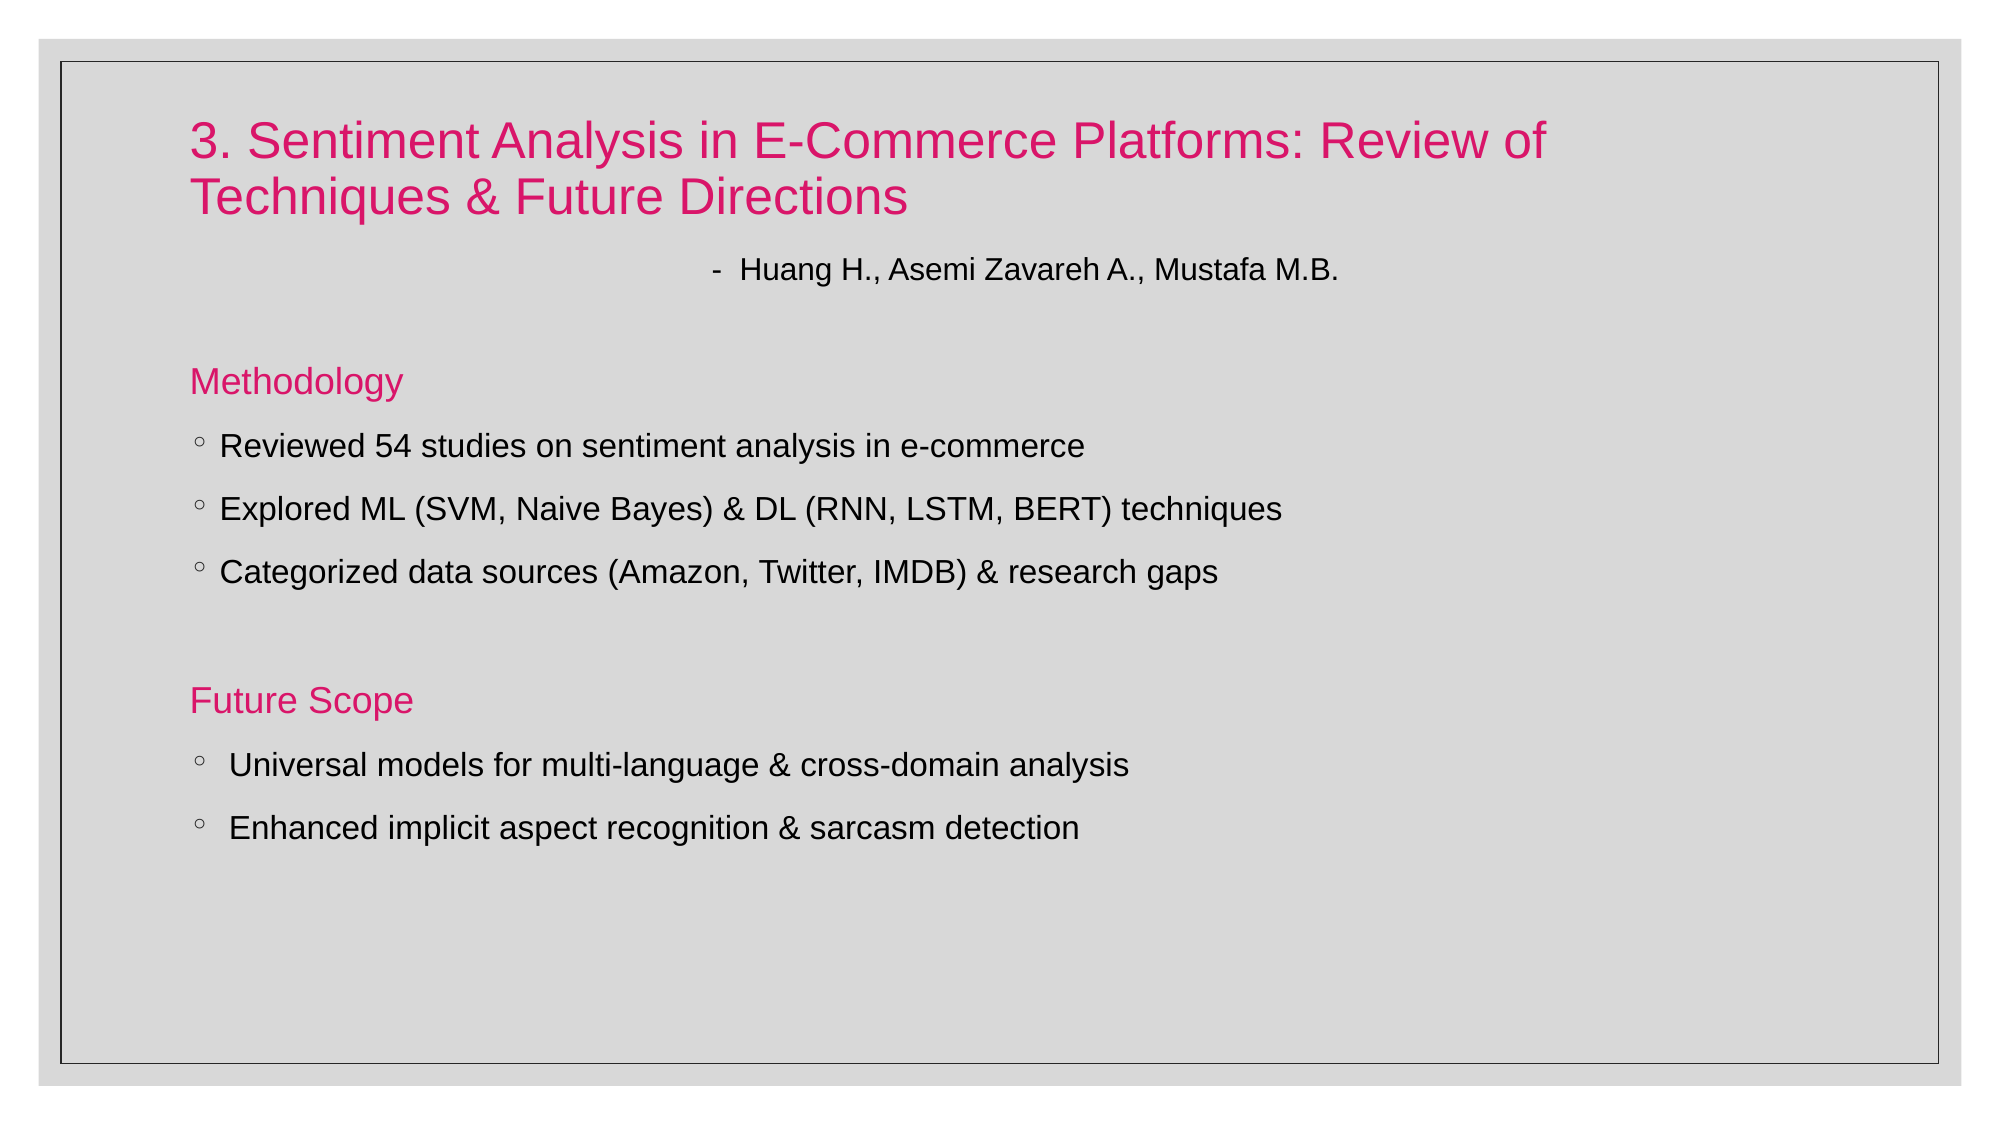

3. Sentiment Analysis in E-Commerce Platforms: Review of Techniques & Future Directions

                                                                        -  Huang H., Asemi Zavareh A., Mustafa M.B.
Methodology
Reviewed 54 studies on sentiment analysis in e-commerce
Explored ML (SVM, Naive Bayes) & DL (RNN, LSTM, BERT) techniques
Categorized data sources (Amazon, Twitter, IMDB) & research gaps

Future Scope
 Universal models for multi-language & cross-domain analysis
 Enhanced implicit aspect recognition & sarcasm detection